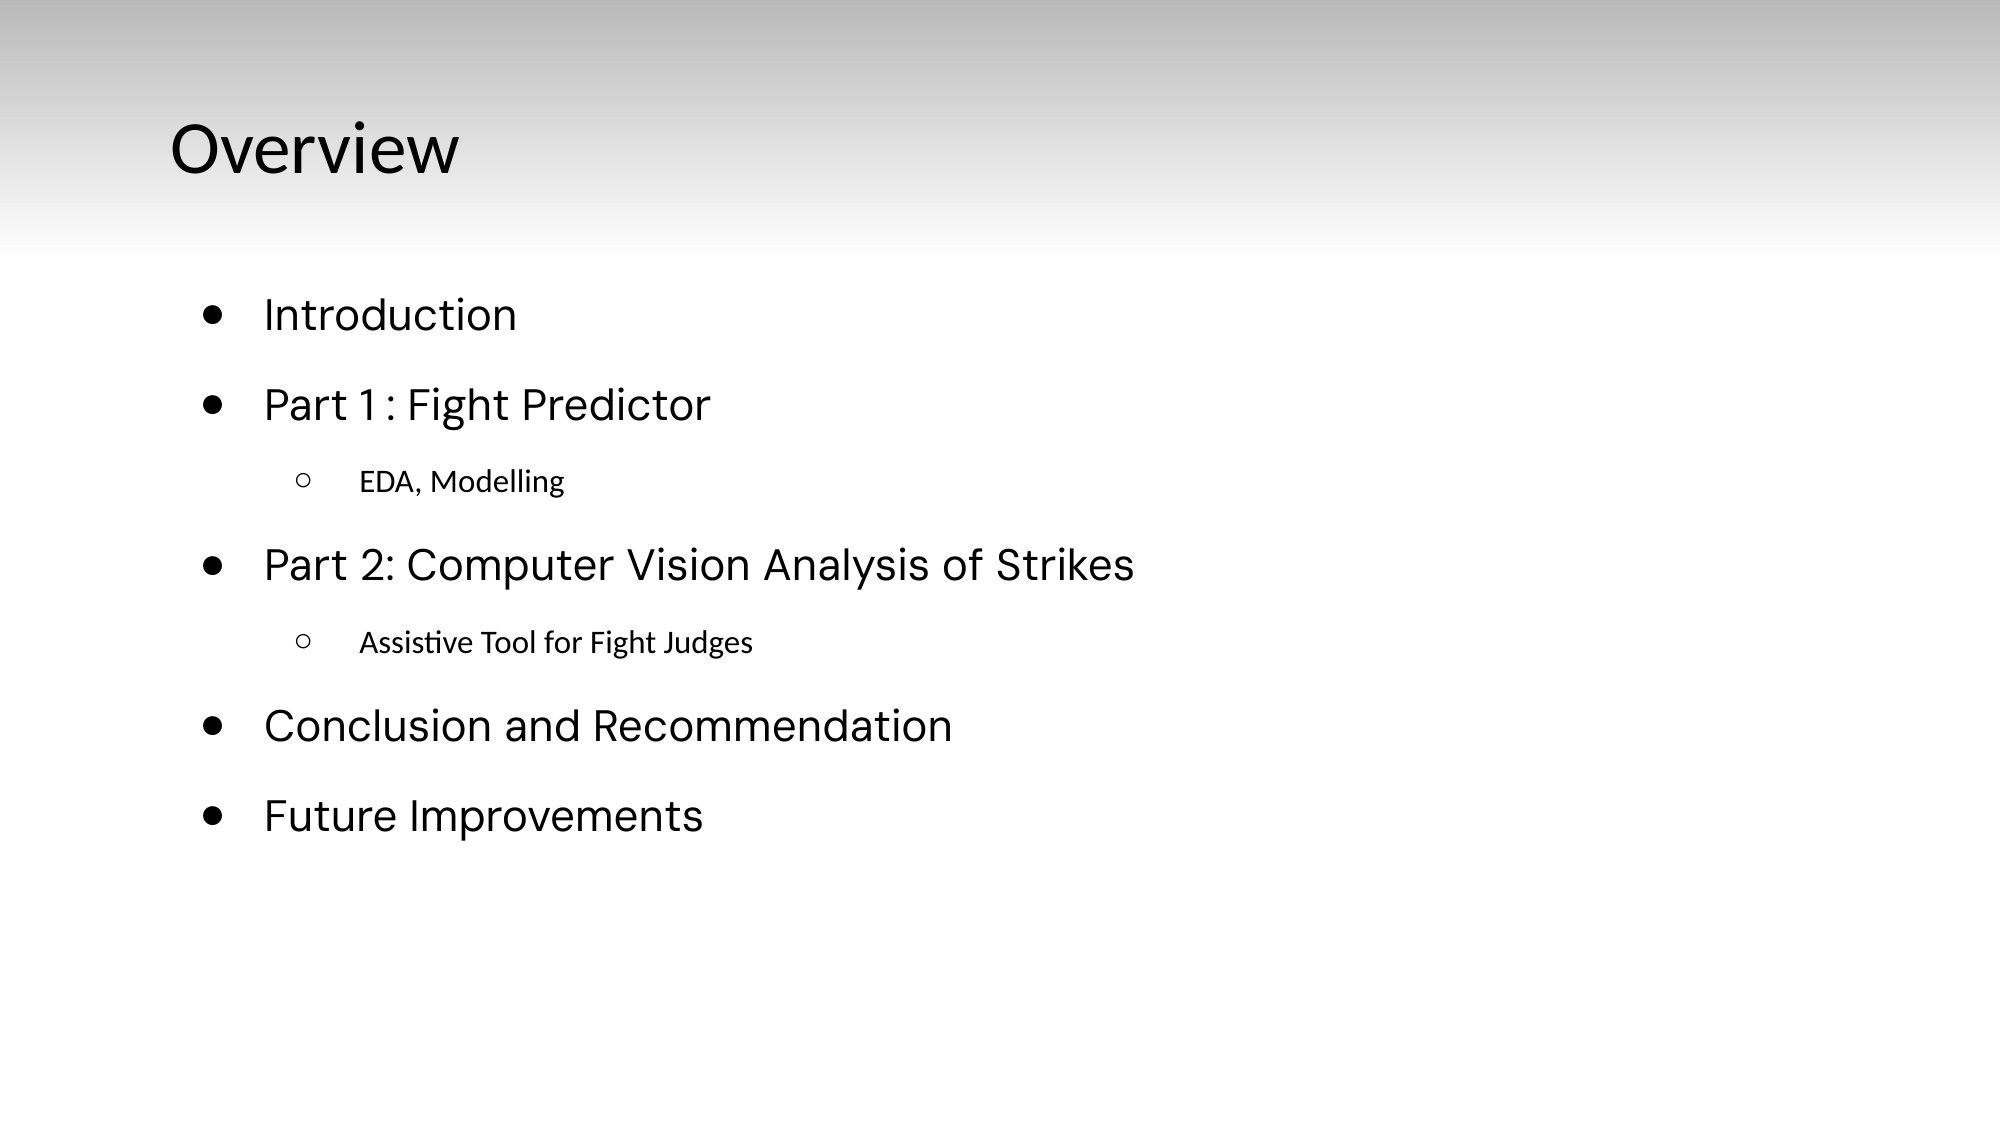

# Overview
Introduction
Part 1 : Fight Predictor
EDA, Modelling
Part 2: Computer Vision Analysis of Strikes
Assistive Tool for Fight Judges
Conclusion and Recommendation
Future Improvements